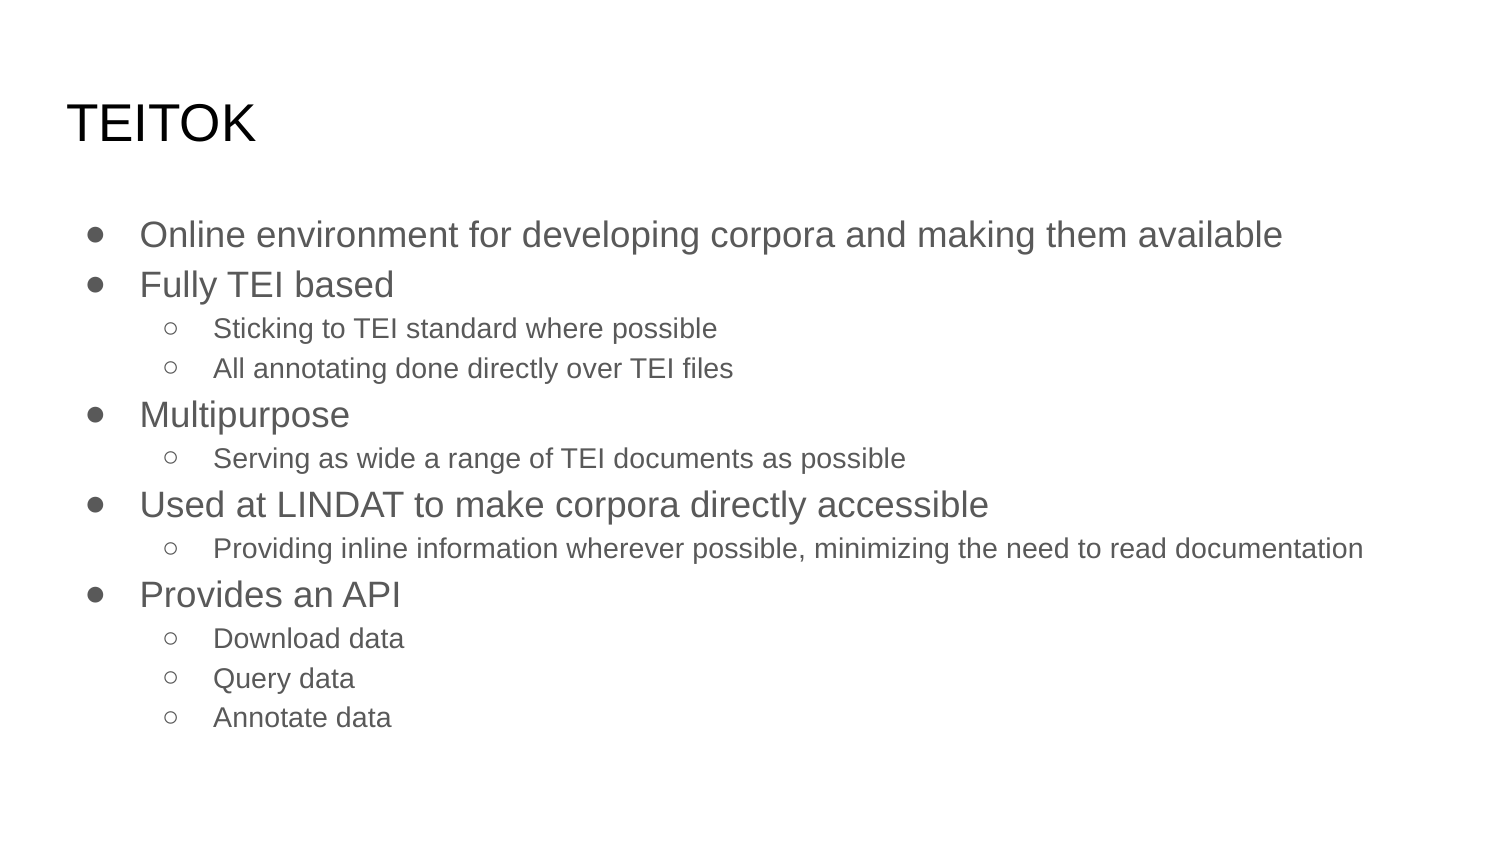

# TEITOK
Online environment for developing corpora and making them available
Fully TEI based
Sticking to TEI standard where possible
All annotating done directly over TEI files
Multipurpose
Serving as wide a range of TEI documents as possible
Used at LINDAT to make corpora directly accessible
Providing inline information wherever possible, minimizing the need to read documentation
Provides an API
Download data
Query data
Annotate data